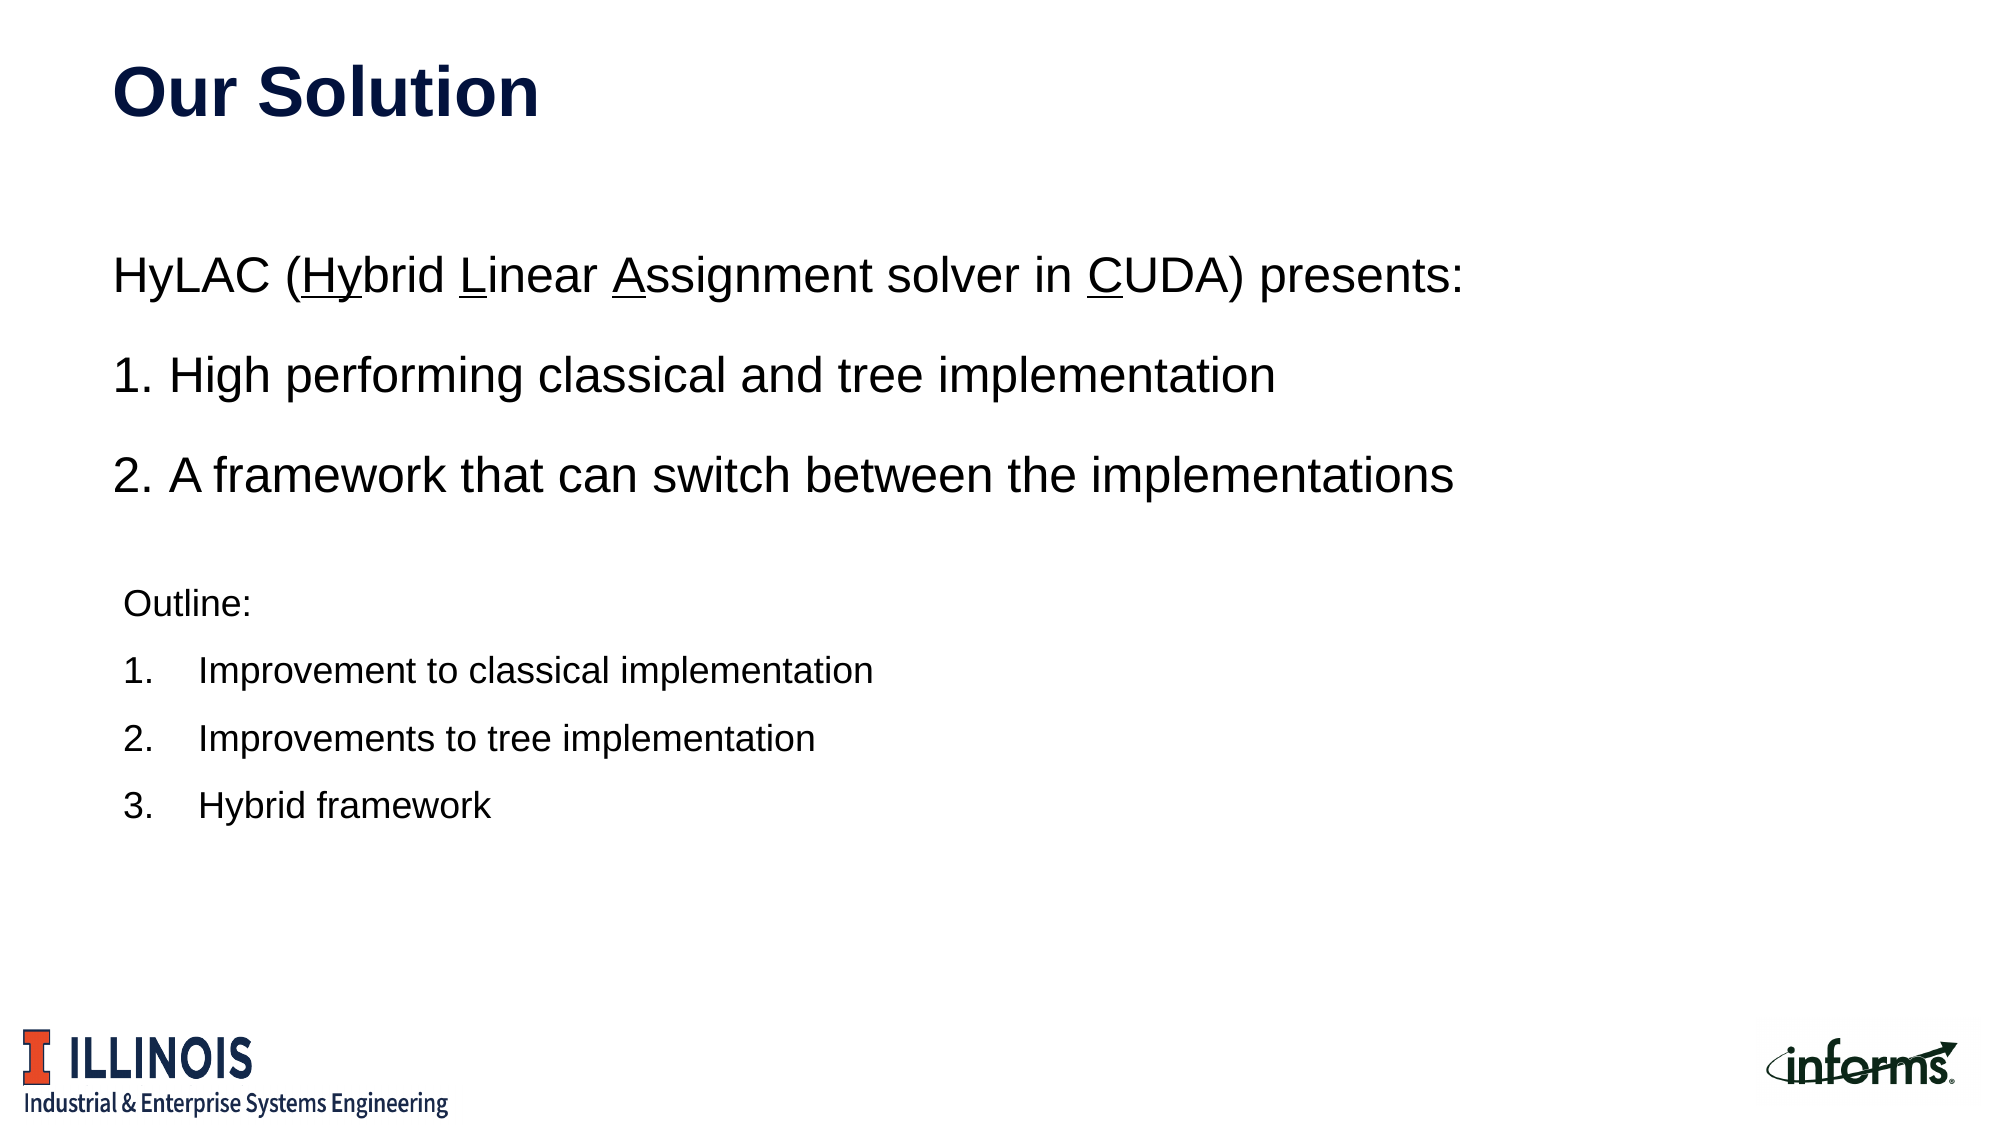

Our Solution
HyLAC (Hybrid Linear Assignment solver in CUDA) presents:
High performing classical and tree implementation
A framework that can switch between the implementations
Outline:
Improvement to classical implementation
Improvements to tree implementation
Hybrid framework